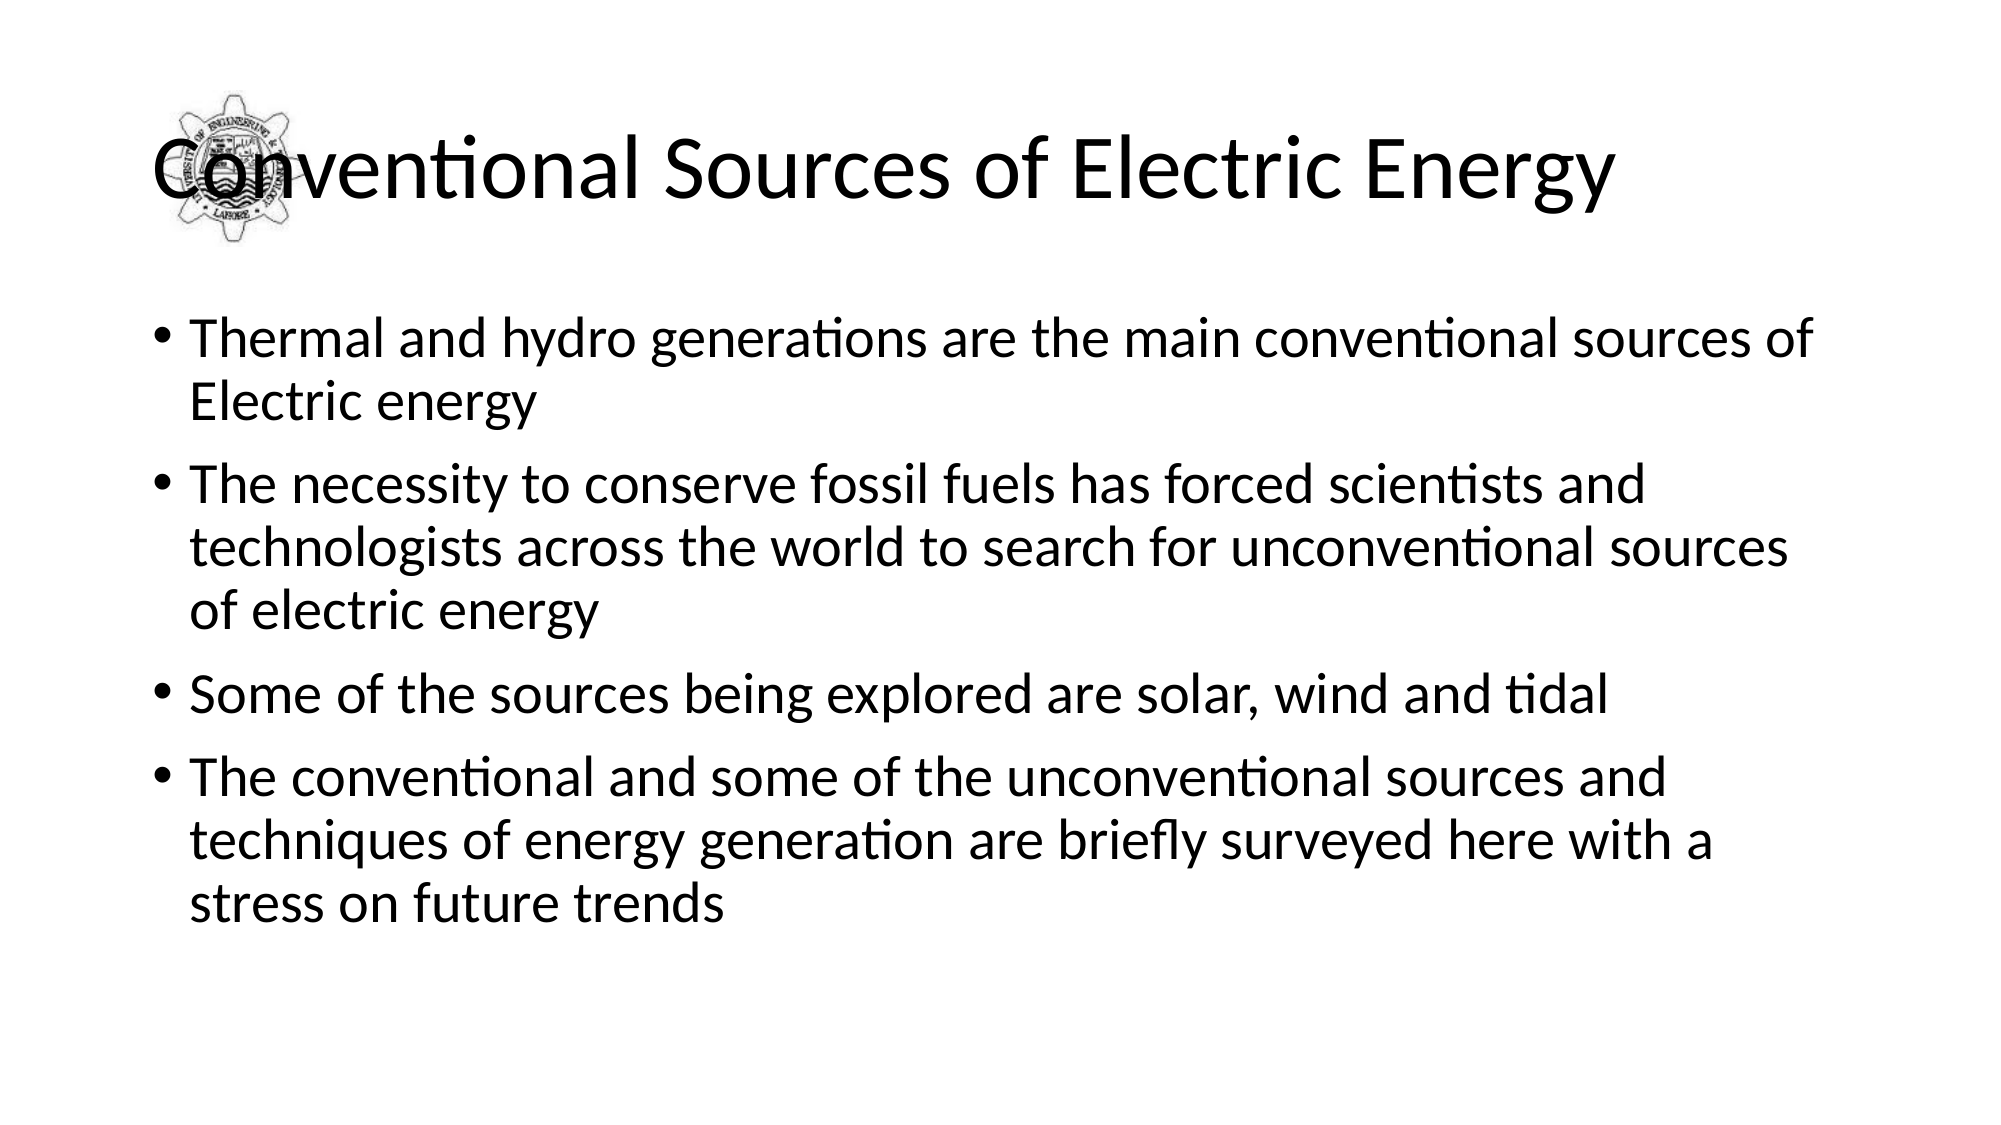

# Conventional Sources of Electric Energy
Thermal and hydro generations are the main conventional sources of Electric energy
The necessity to conserve fossil fuels has forced scientists and technologists across the world to search for unconventional sources of electric energy
Some of the sources being explored are solar, wind and tidal
The conventional and some of the unconventional sources and
techniques of energy generation are briefly surveyed here with a stress on future trends